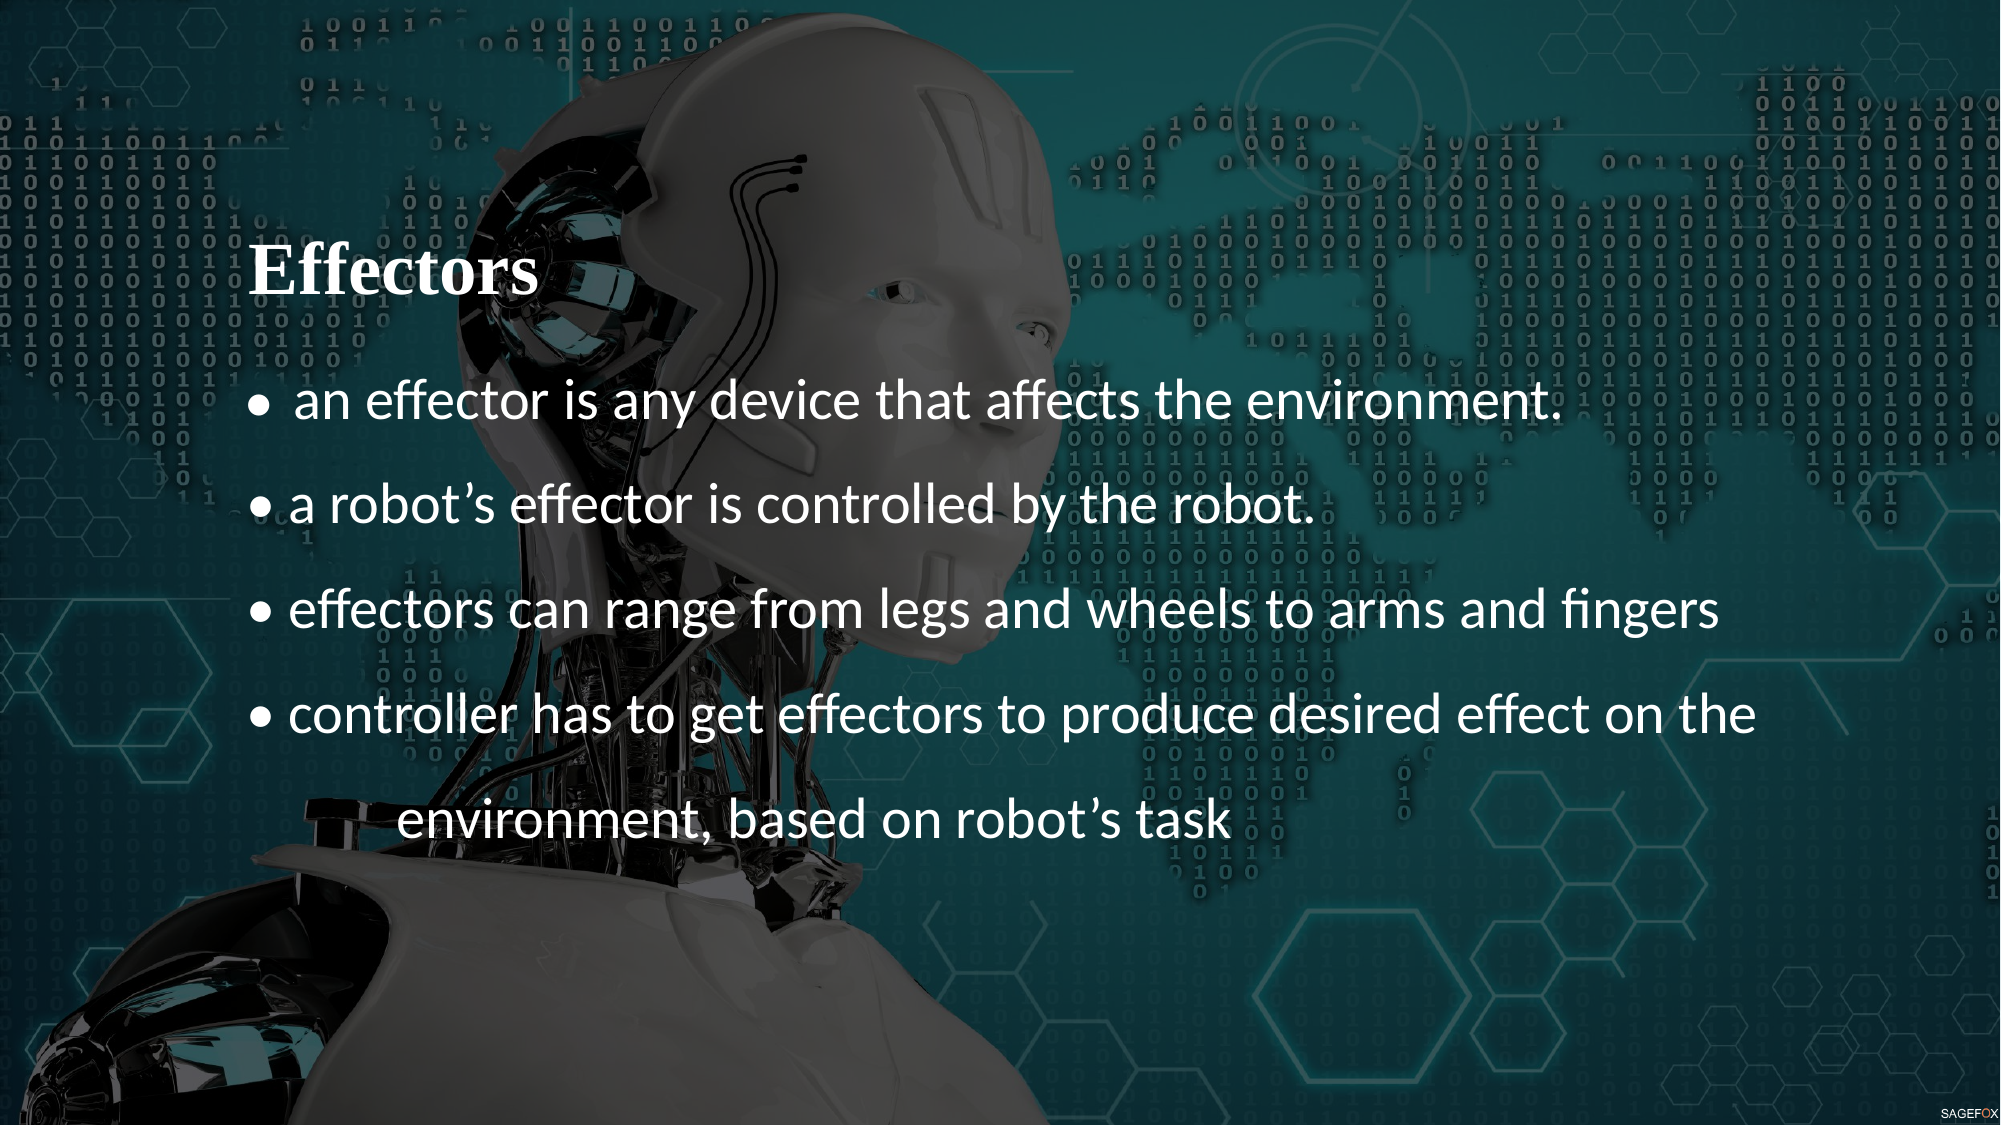

Effectors
•  an effector is any device that affects the environment.
• a robot’s effector is controlled by the robot.
• effectors can range from legs and wheels to arms and fingers
• controller has to get effectors to produce desired effect on the        	environment, based on robot’s task